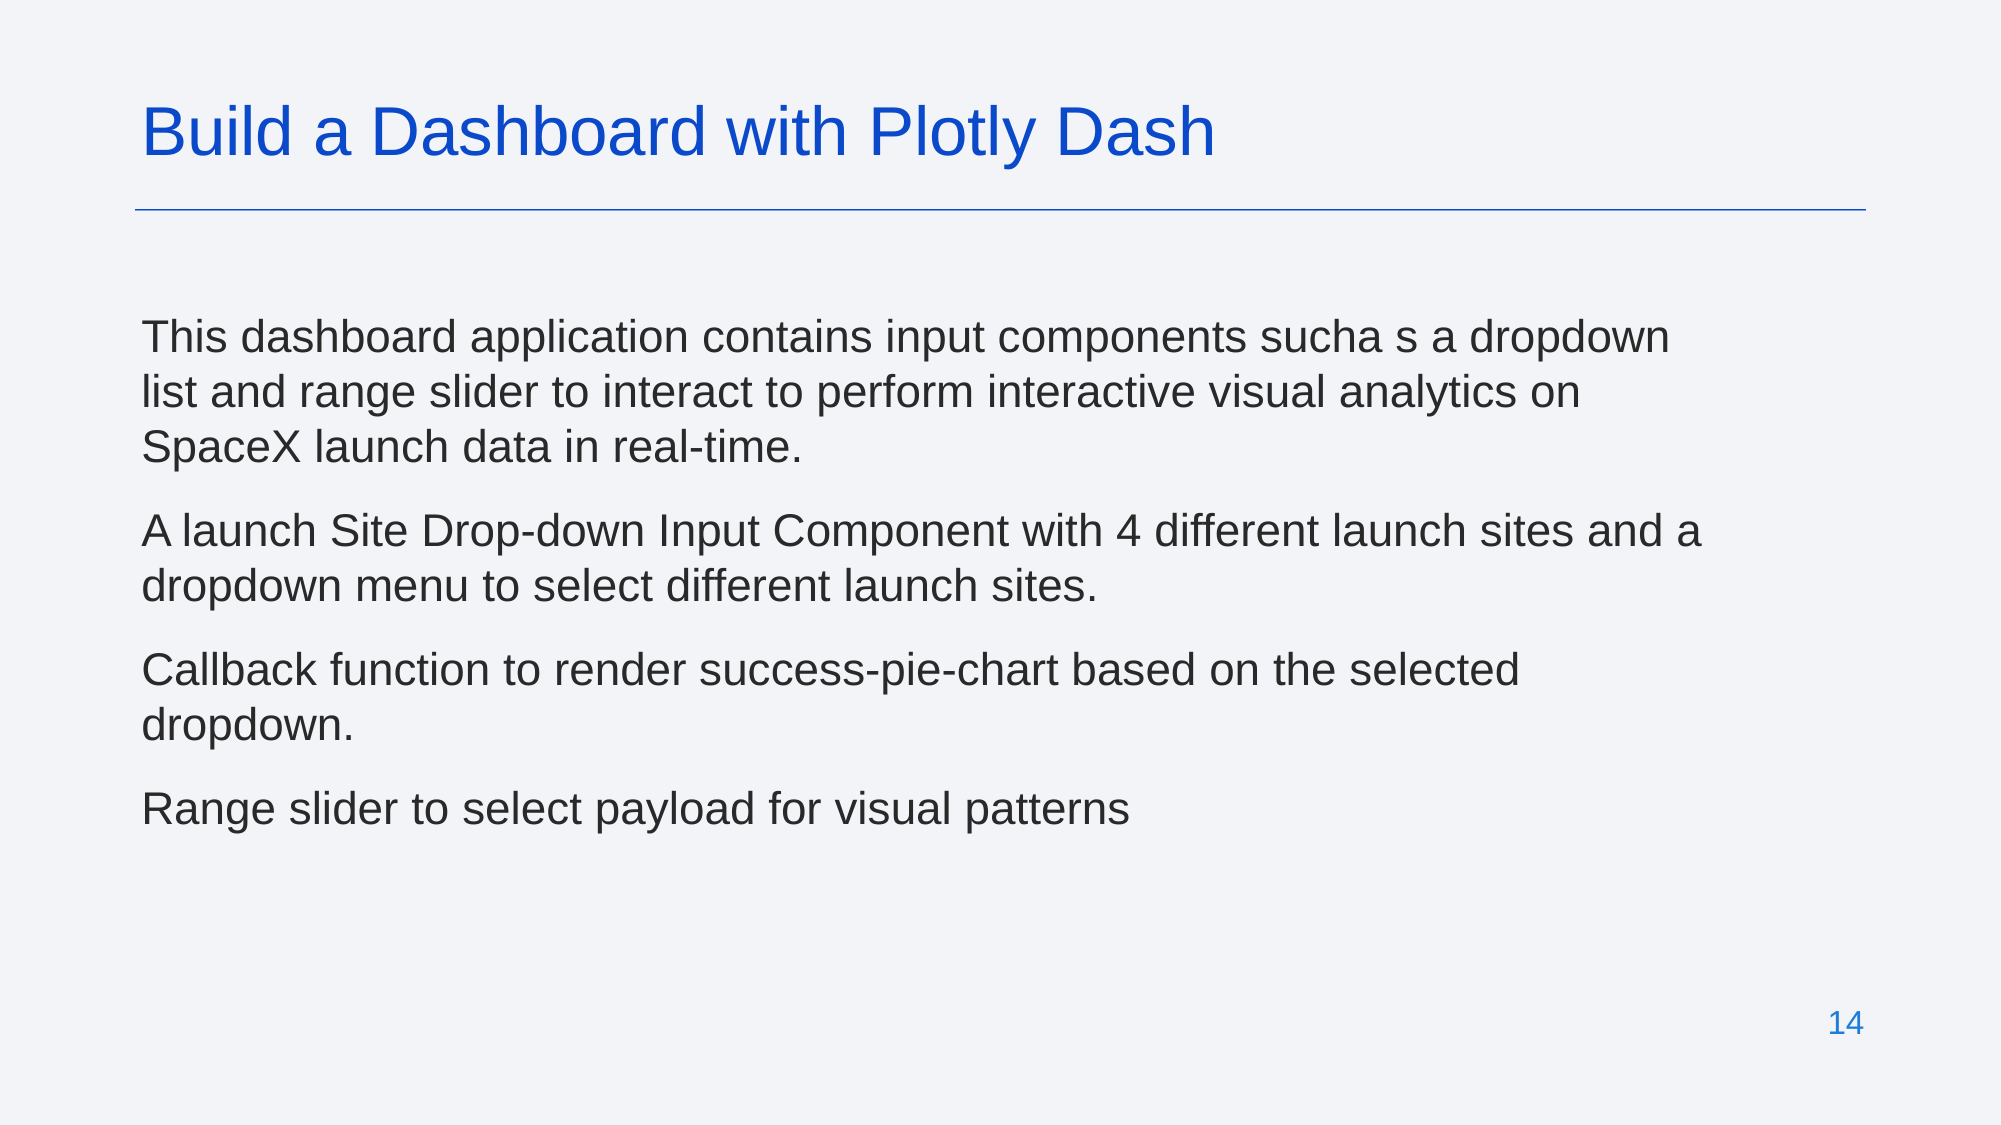

Build a Dashboard with Plotly Dash
This dashboard application contains input components sucha s a dropdown list and range slider to interact to perform interactive visual analytics on SpaceX launch data in real-time.
A launch Site Drop-down Input Component with 4 different launch sites and a dropdown menu to select different launch sites.
Callback function to render success-pie-chart based on the selected dropdown.
Range slider to select payload for visual patterns

14